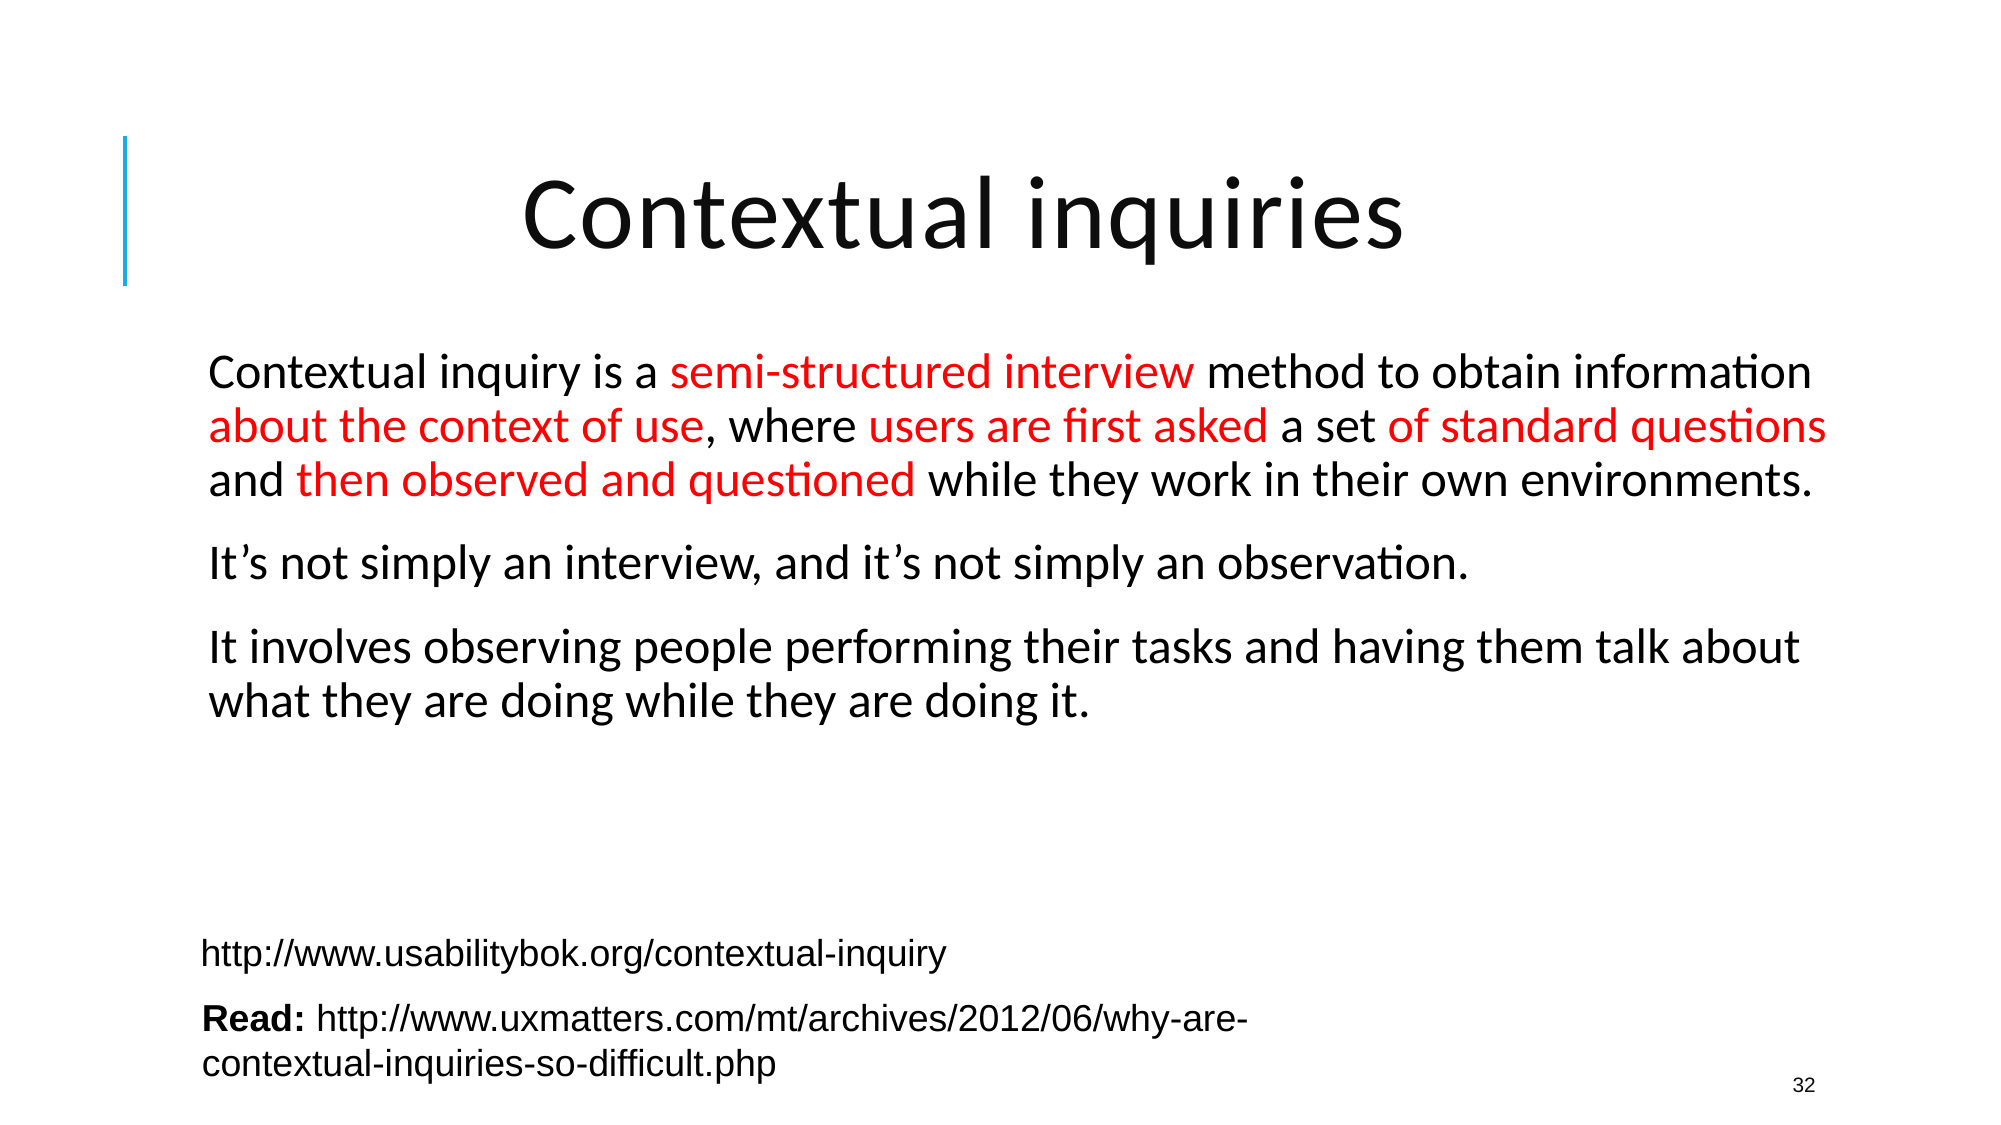

# Contextual inquiries
Contextual inquiry is a semi-structured interview method to obtain information about the context of use, where users are first asked a set of standard questions and then observed and questioned while they work in their own environments.
It’s not simply an interview, and it’s not simply an observation.
It involves observing people performing their tasks and having them talk about what they are doing while they are doing it.
http://www.usabilitybok.org/contextual-inquiry
Read: http://www.uxmatters.com/mt/archives/2012/06/why-are-contextual-inquiries-so-difficult.php
32